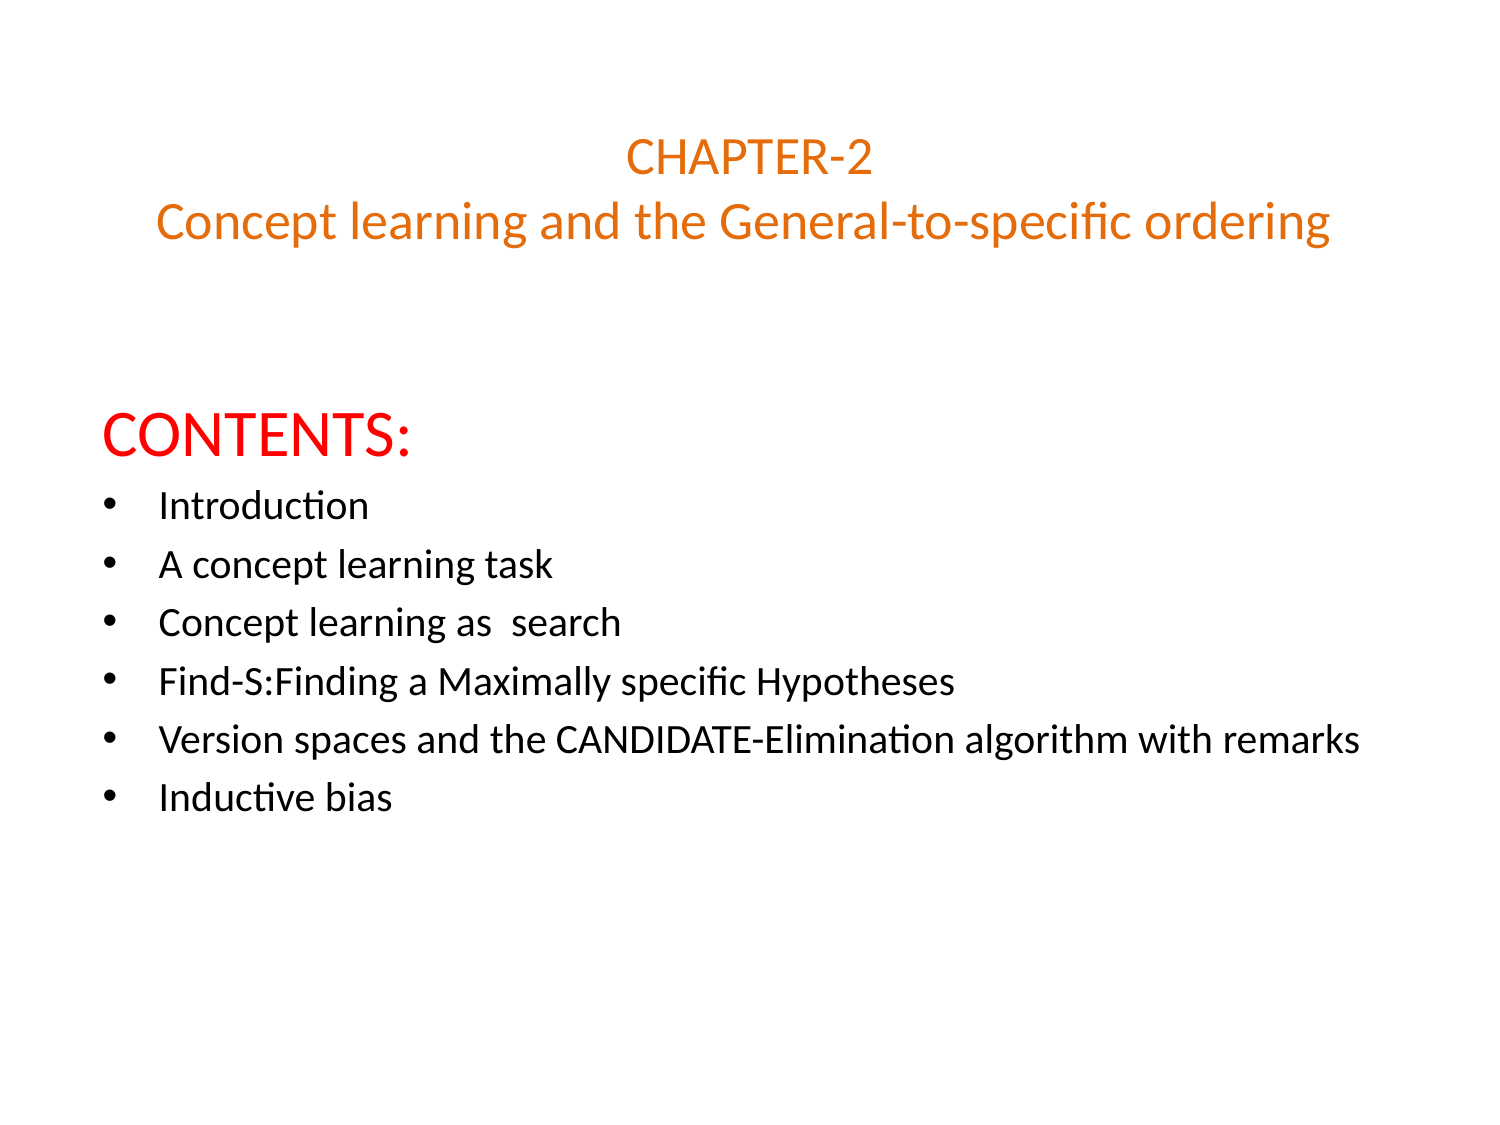

# CHAPTER-2 Concept learning and the General-to-specific ordering
CONTENTS:
Introduction
A concept learning task
Concept learning as  search
Find-S:Finding a Maximally specific Hypotheses
Version spaces and the CANDIDATE-Elimination algorithm with remarks
Inductive bias